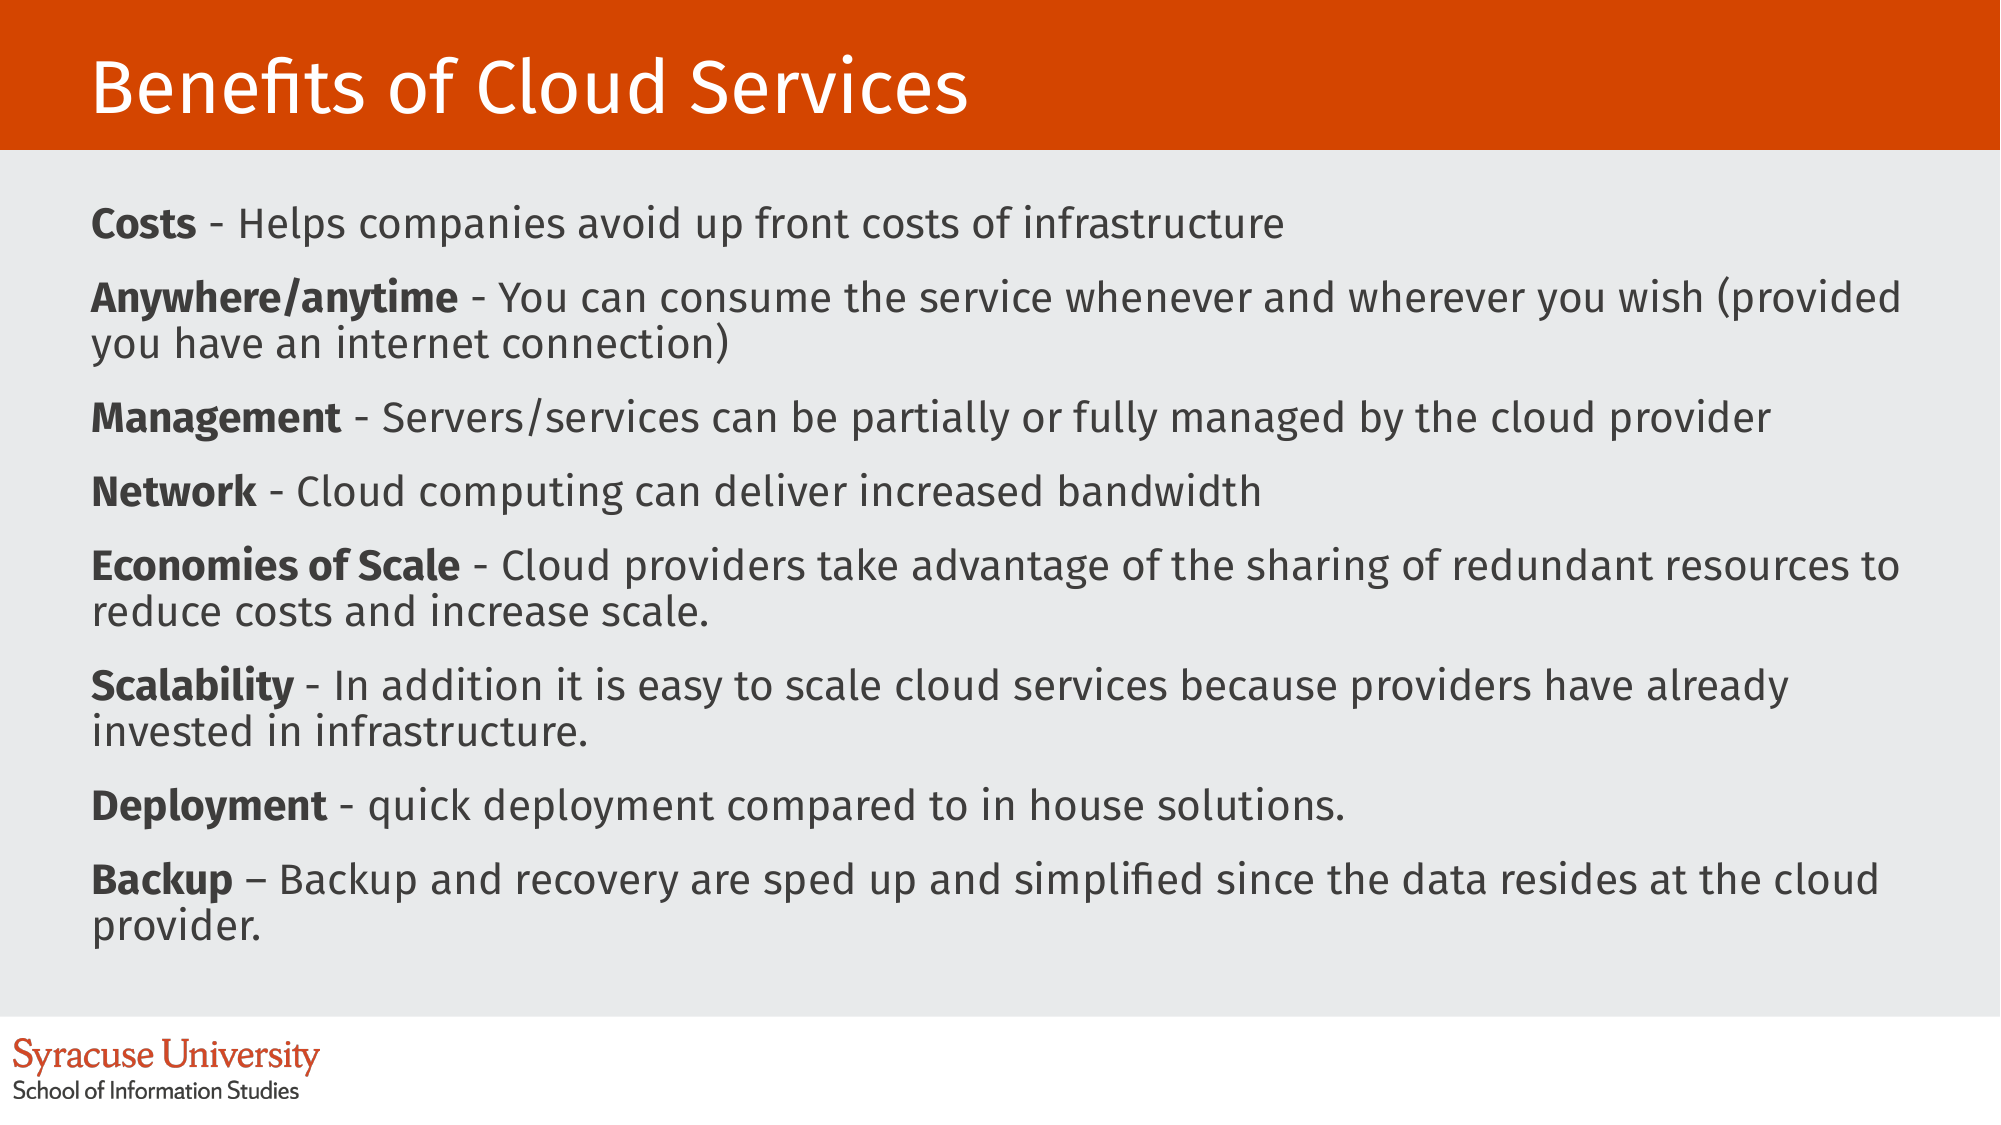

# Benefits of Cloud Services
Costs - Helps companies avoid up front costs of infrastructure
Anywhere/anytime - You can consume the service whenever and wherever you wish (provided you have an internet connection)
Management - Servers/services can be partially or fully managed by the cloud provider
Network - Cloud computing can deliver increased bandwidth
Economies of Scale - Cloud providers take advantage of the sharing of redundant resources to reduce costs and increase scale.
Scalability - In addition it is easy to scale cloud services because providers have already invested in infrastructure.
Deployment - quick deployment compared to in house solutions.
Backup – Backup and recovery are sped up and simplified since the data resides at the cloud provider.